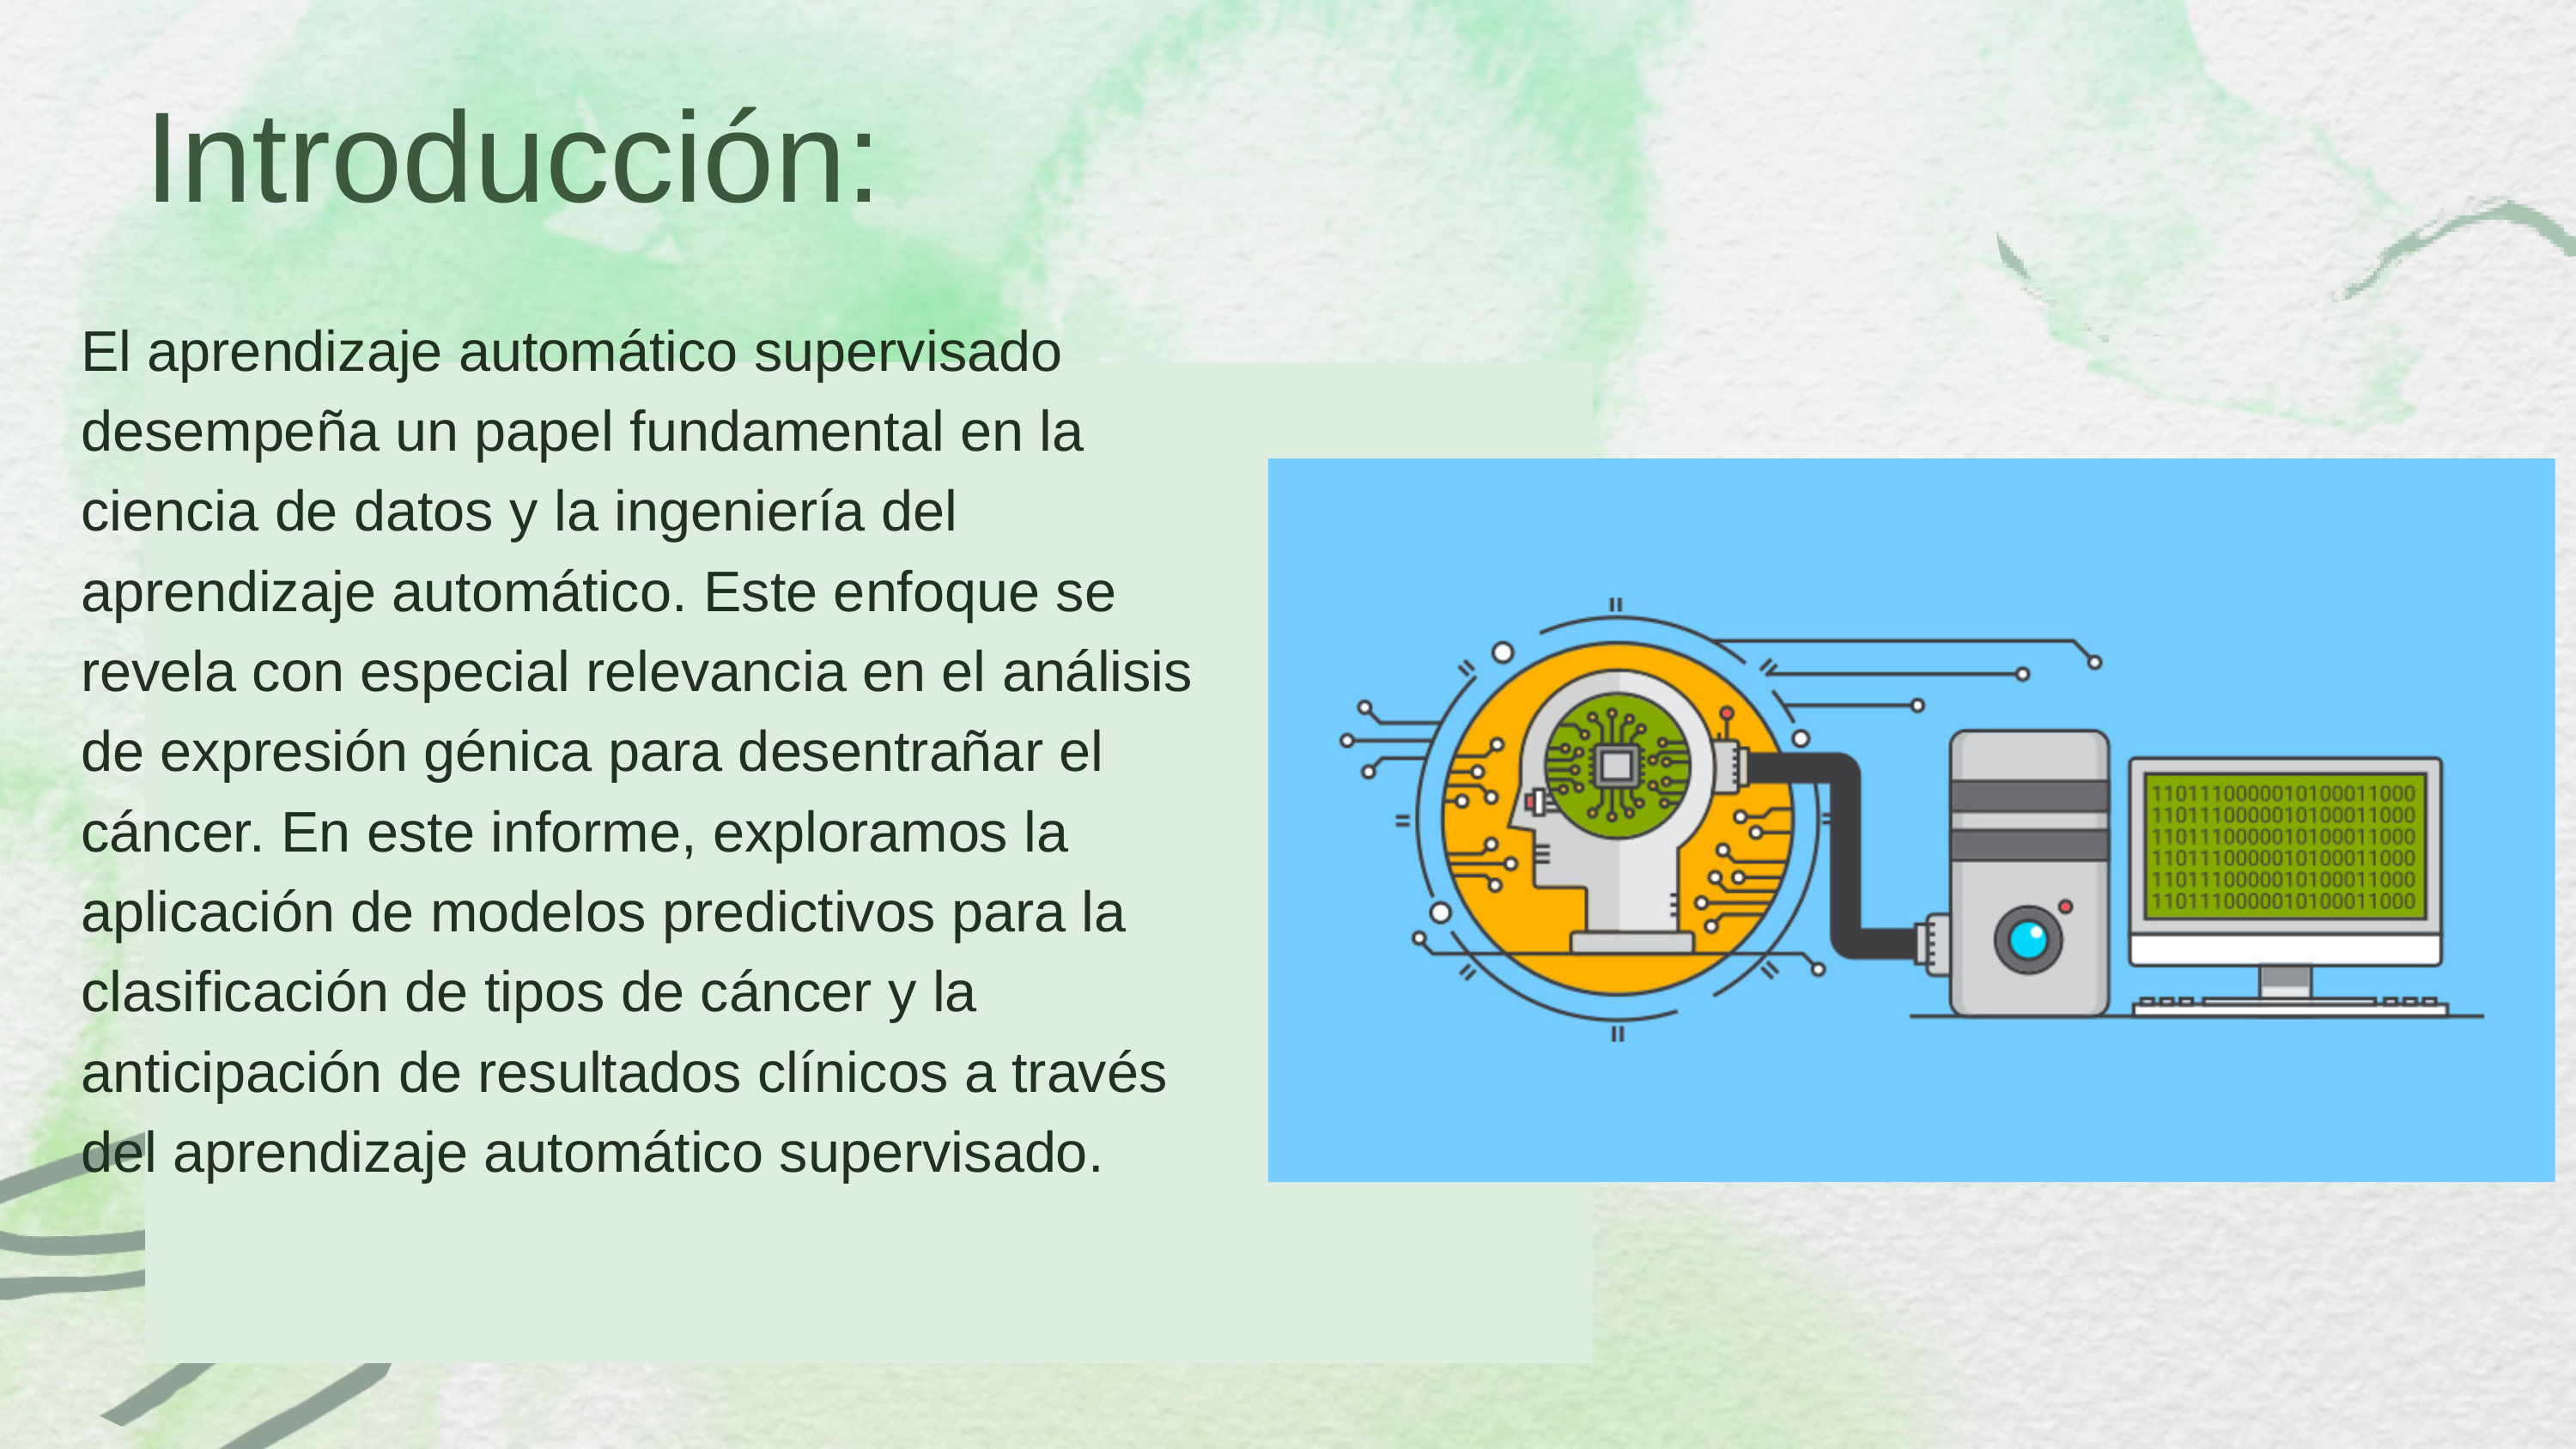

Introducción:
El aprendizaje automático supervisado desempeña un papel fundamental en la ciencia de datos y la ingeniería del aprendizaje automático. Este enfoque se revela con especial relevancia en el análisis de expresión génica para desentrañar el cáncer. En este informe, exploramos la aplicación de modelos predictivos para la clasificación de tipos de cáncer y la anticipación de resultados clínicos a través del aprendizaje automático supervisado.